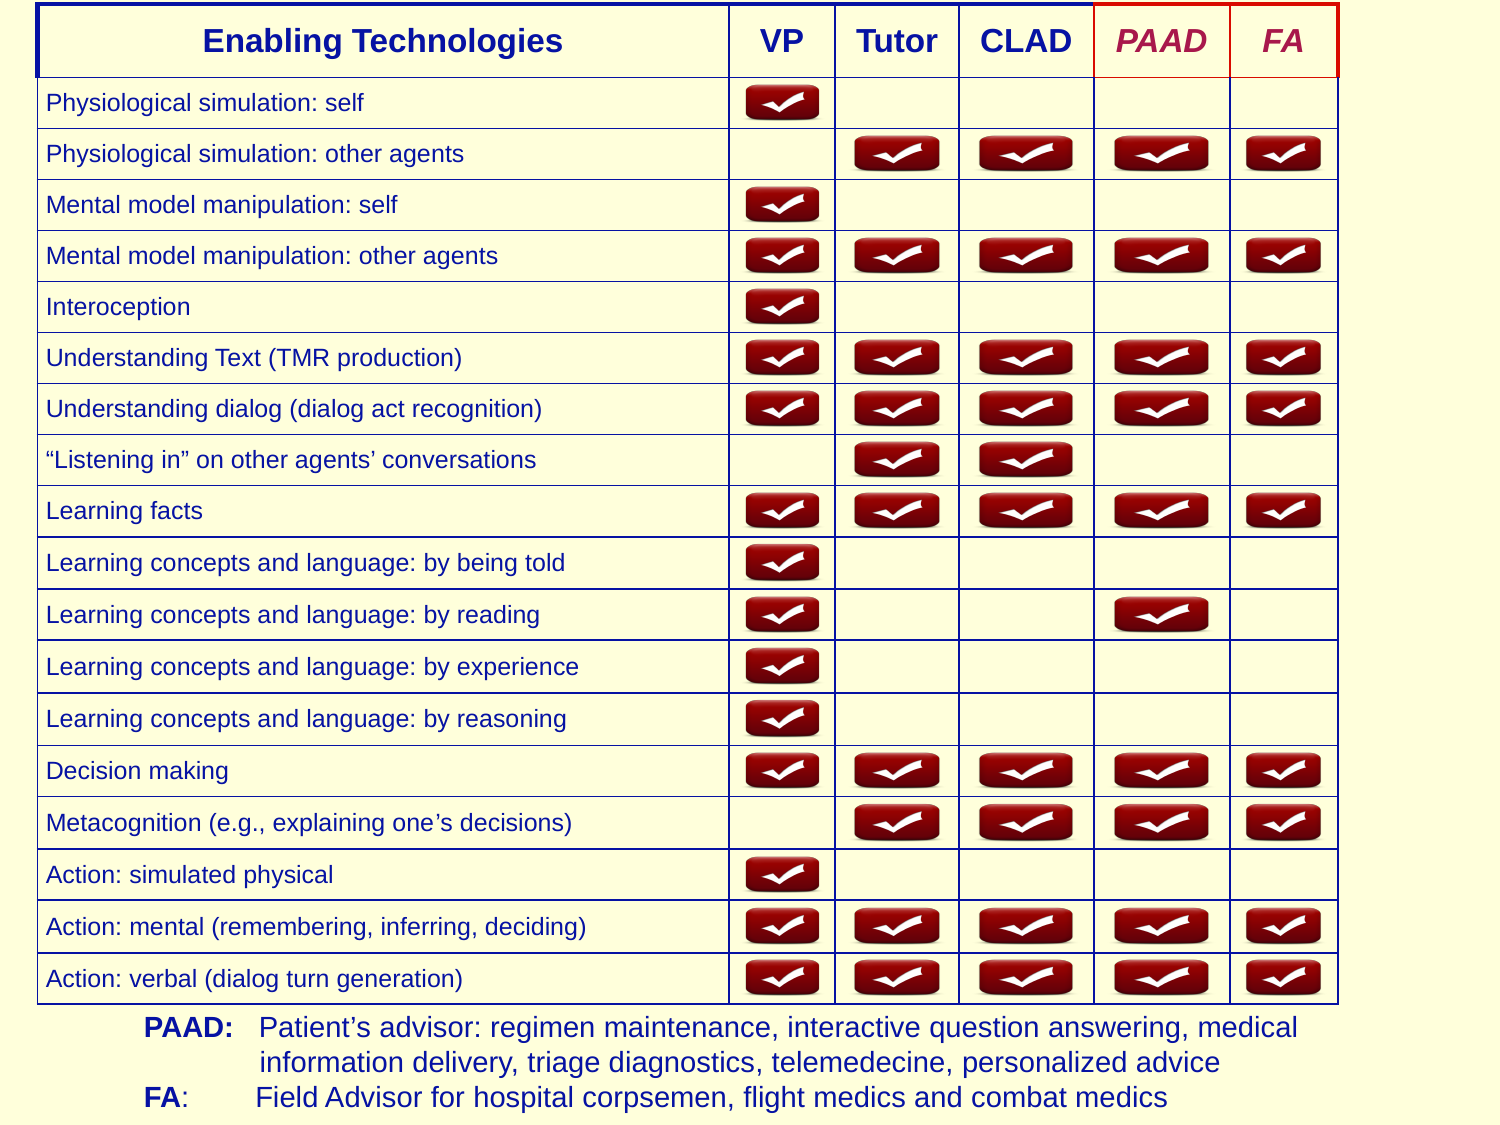

| Enabling Technologies | VP | Tutor | CLAD | PAAD | FA |
| --- | --- | --- | --- | --- | --- |
| Physiological simulation: self |  |  |  |  |  |
| Physiological simulation: other agents |  |  |  |  |  |
| Mental model manipulation: self |  |  |  |  |  |
| Mental model manipulation: other agents |  |  |  |  |  |
| Interoception |  |  |  |  |  |
| Understanding Text (TMR production) |  |  |  |  |  |
| Understanding dialog (dialog act recognition) |  |  |  |  |  |
| “Listening in” on other agents’ conversations |  |  |  |  |  |
| Learning facts |  |  |  |  |  |
| Learning concepts and language: by being told |  |  |  |  |  |
| Learning concepts and language: by reading |  |  |  |  |  |
| Learning concepts and language: by experience |  |  |  |  |  |
| Learning concepts and language: by reasoning |  |  |  |  |  |
| Decision making |  |  |  |  |  |
| Metacognition (e.g., explaining one’s decisions) |  |  |  |  |  |
| Action: simulated physical |  |  |  |  |  |
| Action: mental (remembering, inferring, deciding) |  |  |  |  |  |
| Action: verbal (dialog turn generation) |  |  |  |  |  |
PAAD:   Patient’s advisor: regimen maintenance, interactive question answering, medical
              information delivery, triage diagnostics, telemedecine, personalized advice
FA:        Field Advisor for hospital corpsemen, flight medics and combat medics